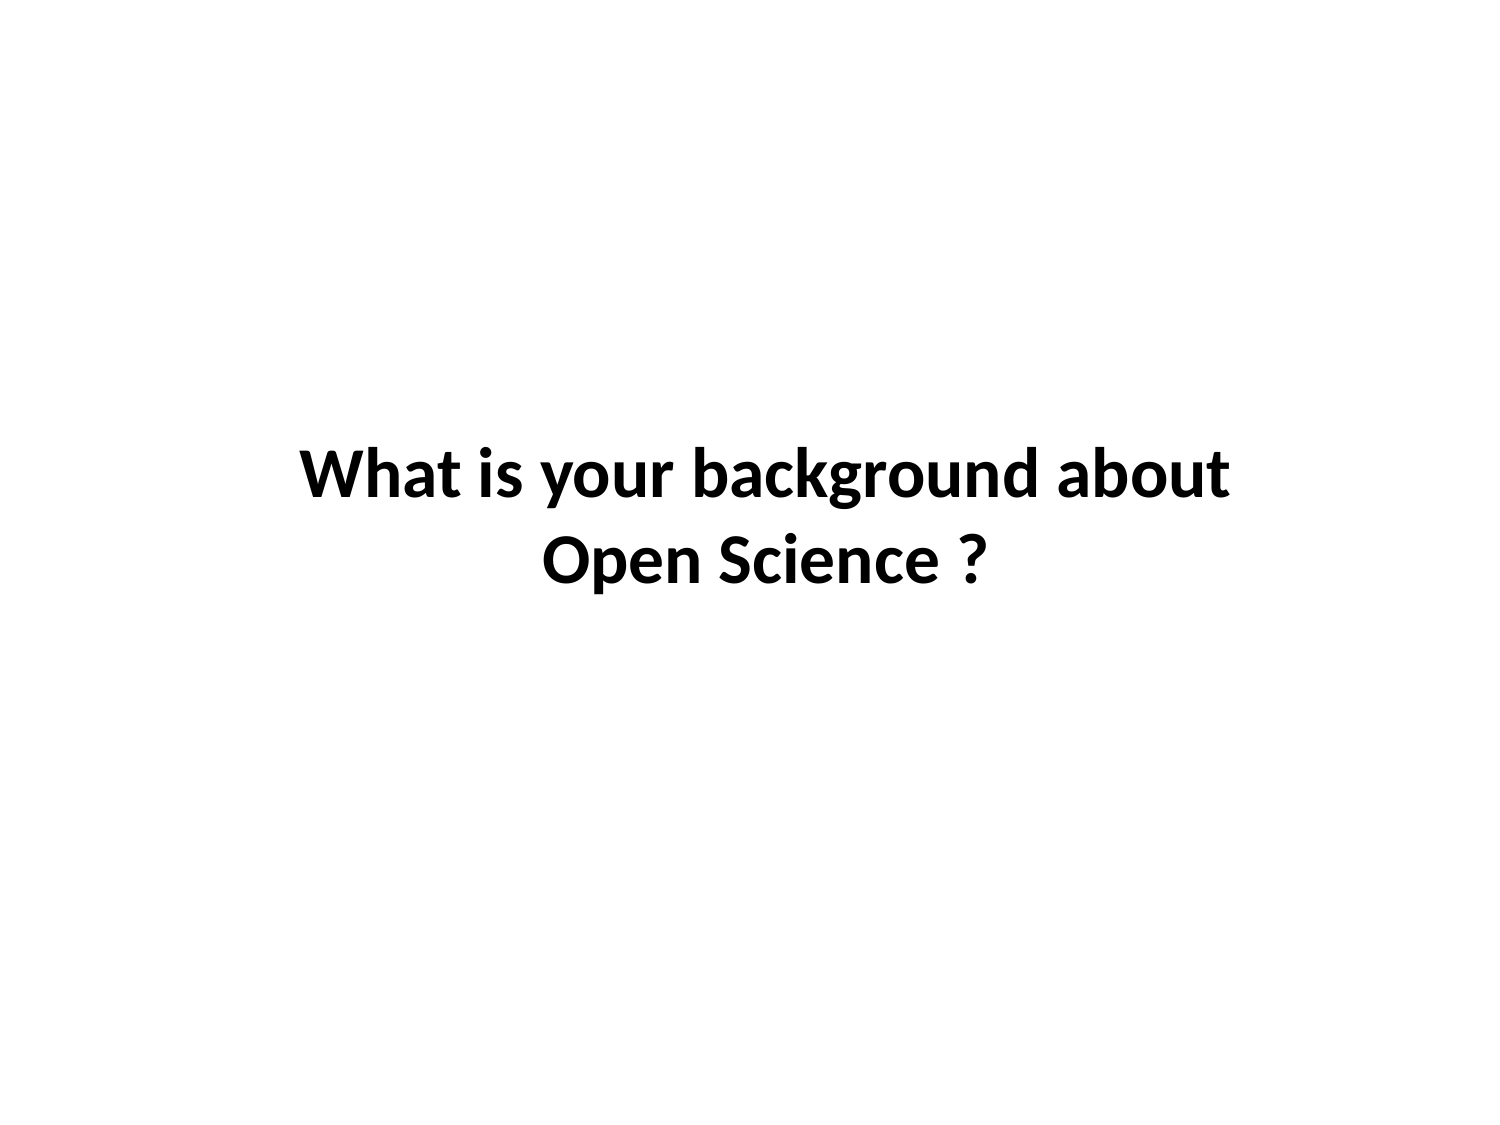

# What is your background about Open Science ?